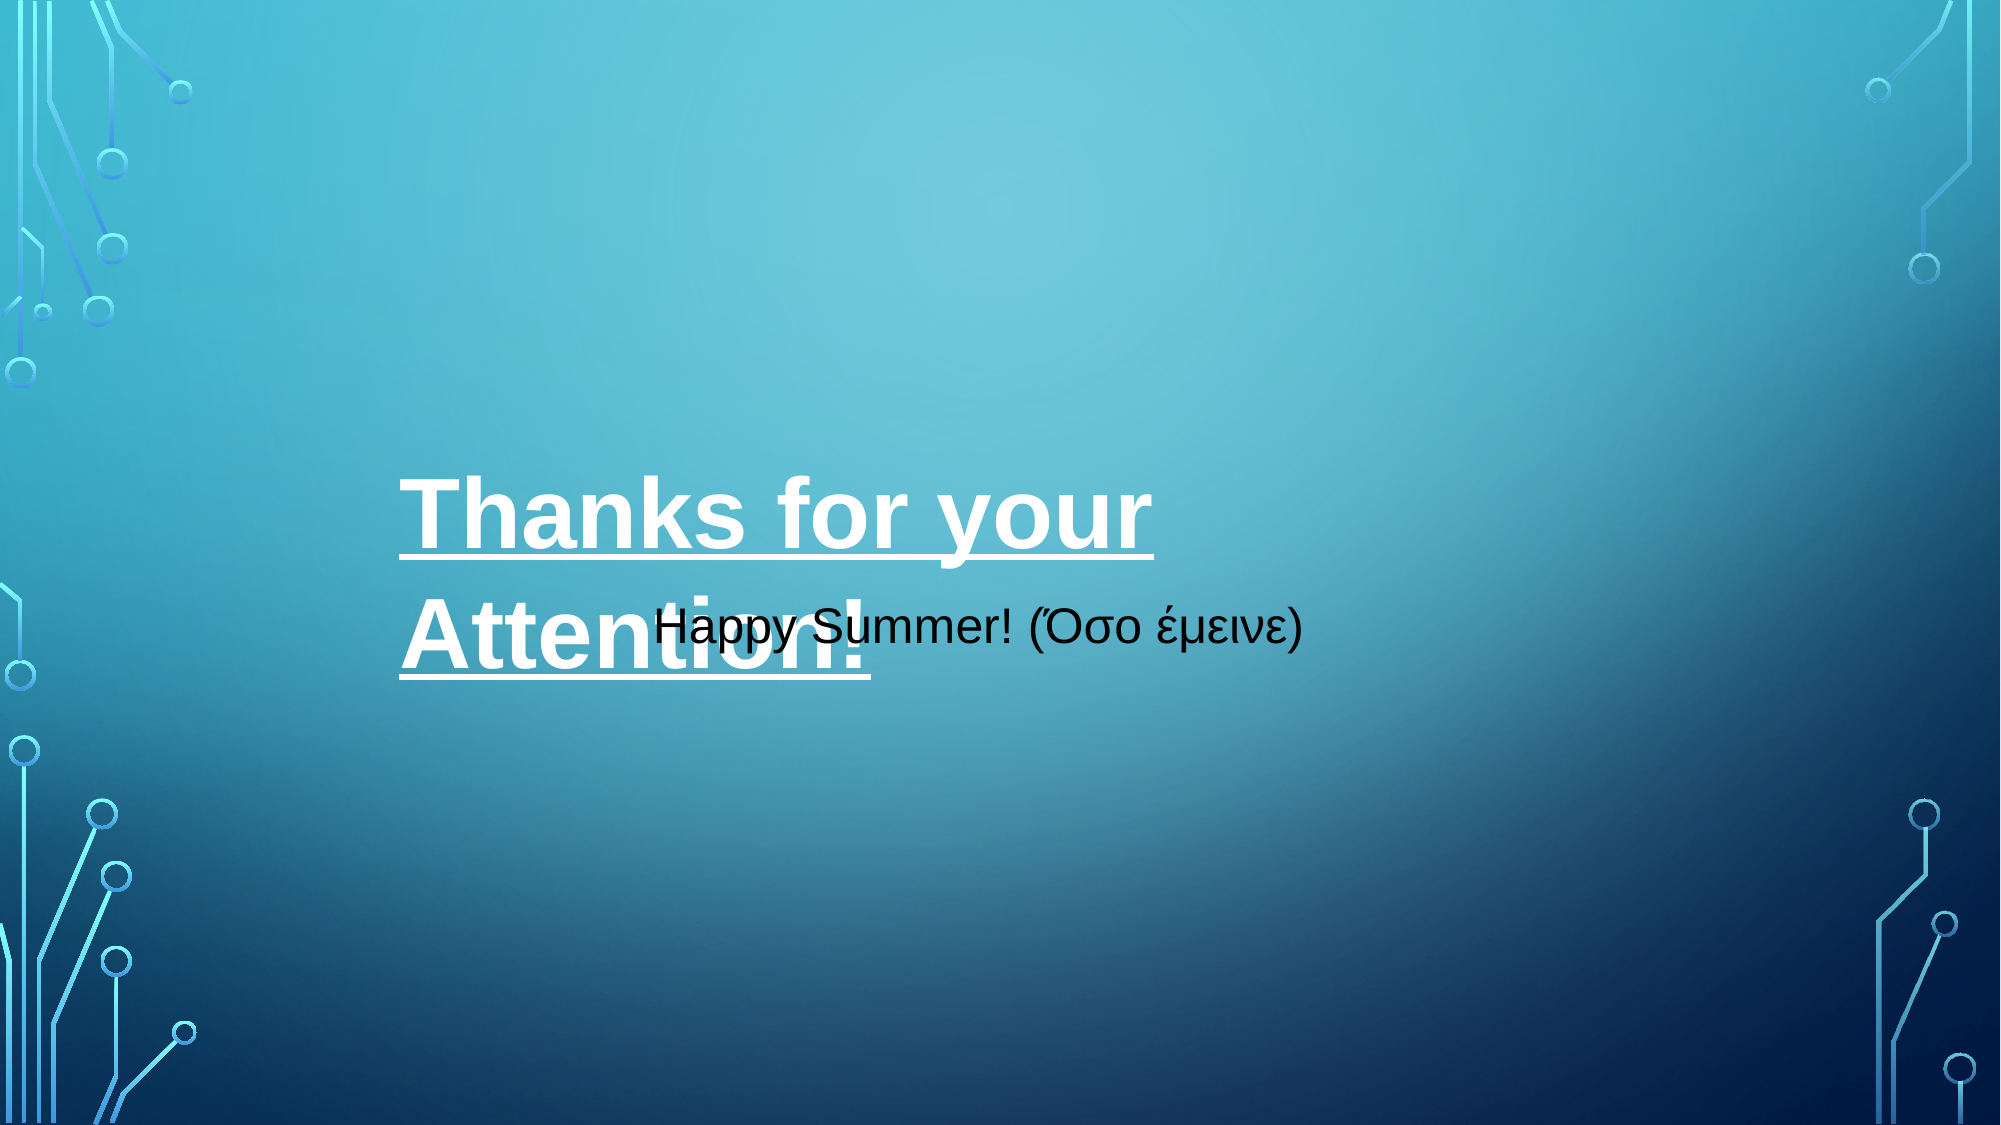

Thanks for your Attention!
Happy Summer! (Όσο έμεινε)